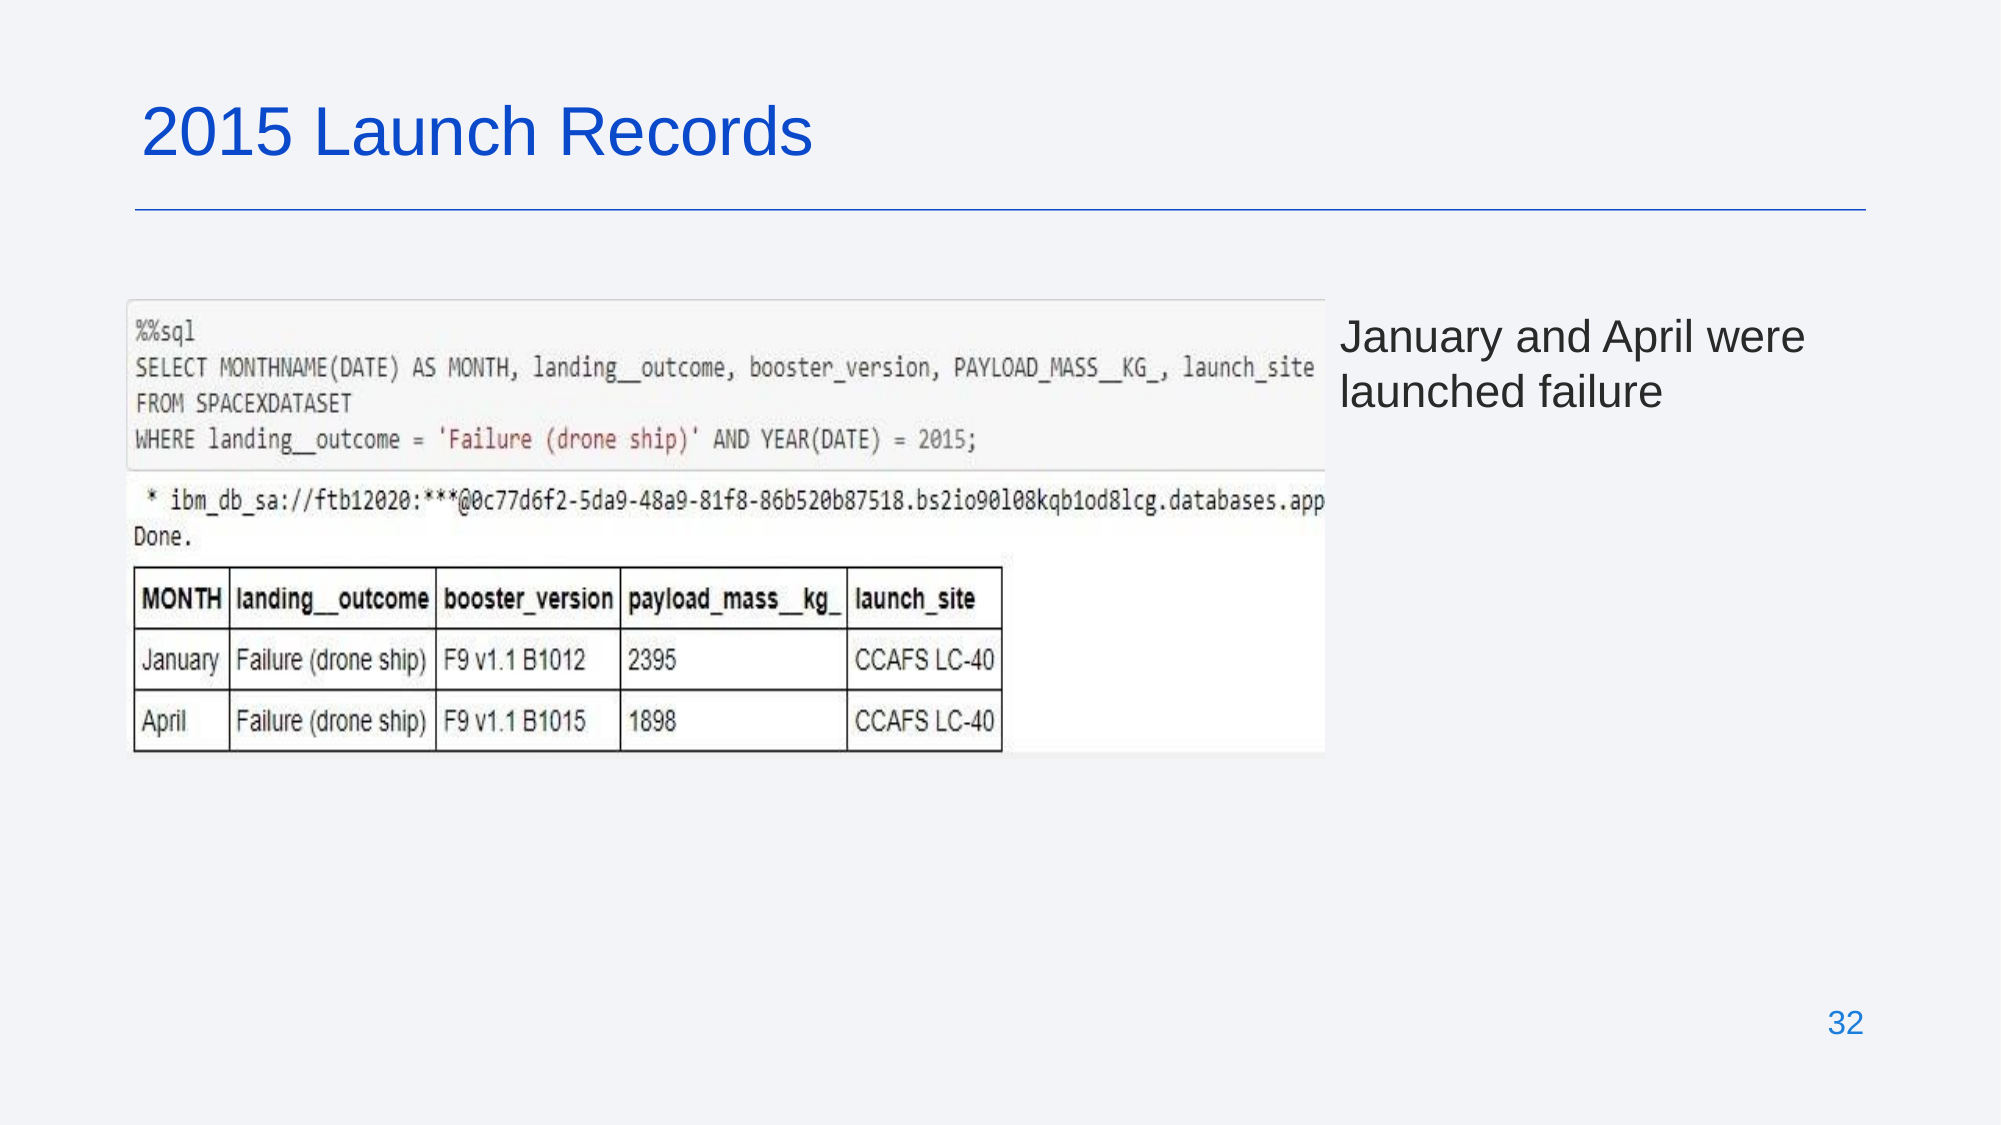

2015 Launch Records

January and April were launched failure
32